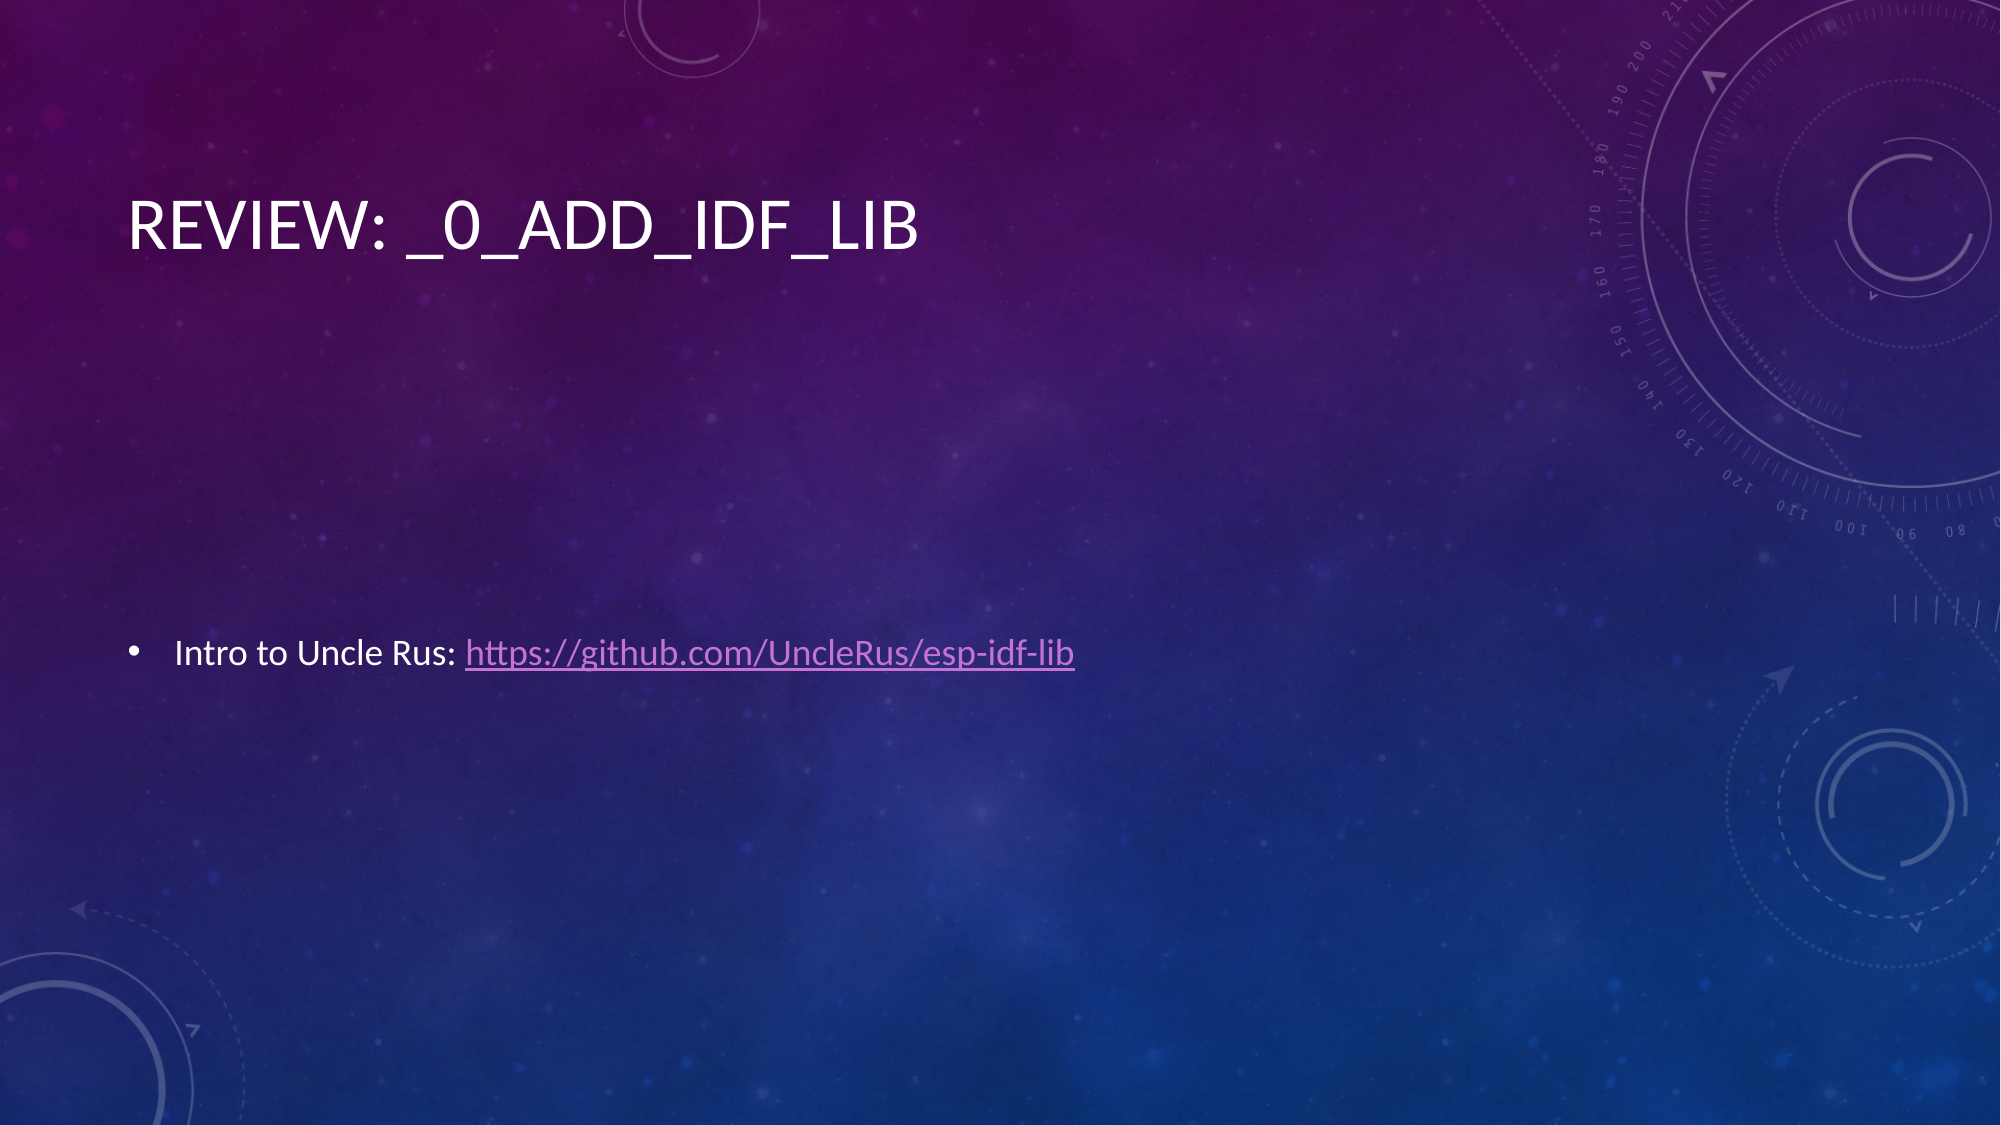

# Review: _0_add_idf_lib
Intro to Uncle Rus: https://github.com/UncleRus/esp-idf-lib